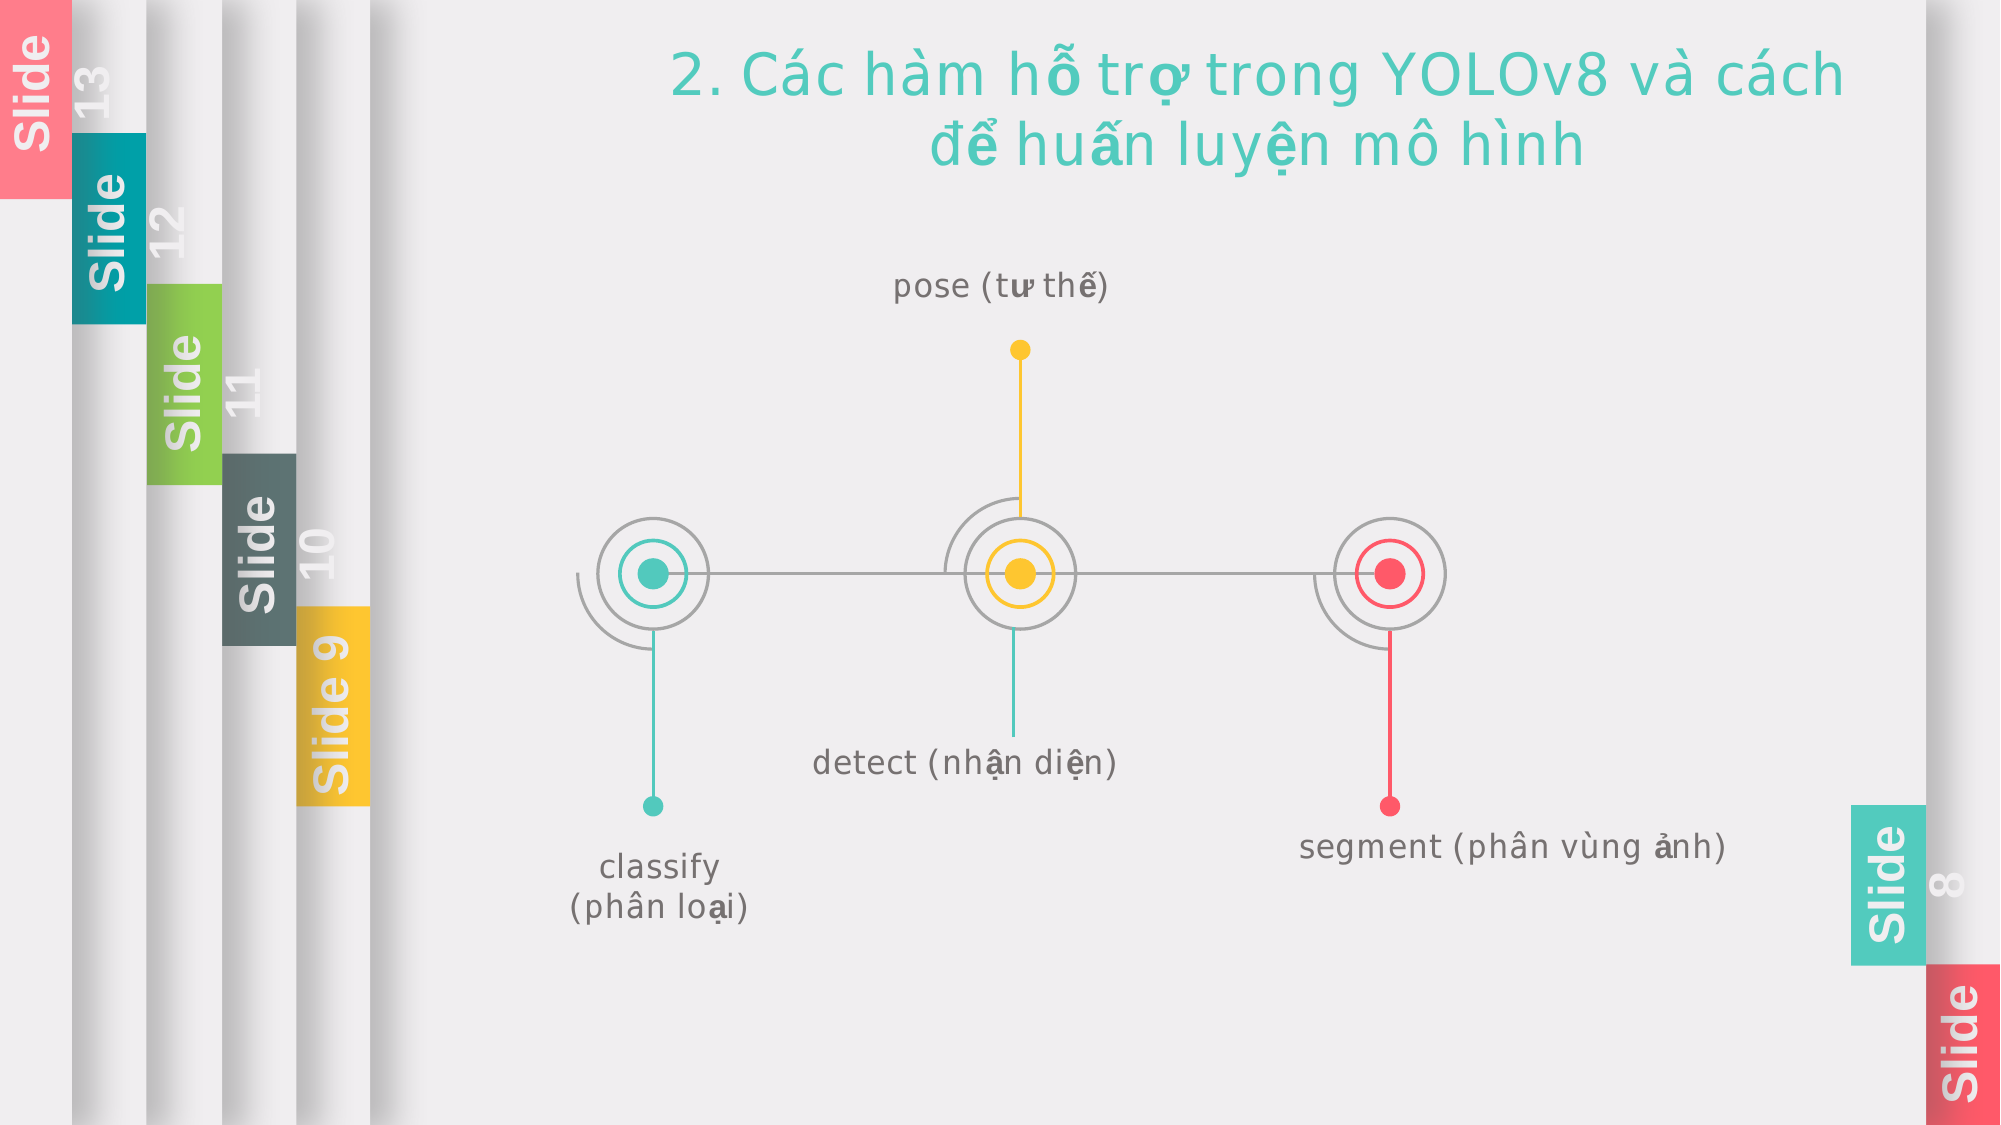

Slide 12

Slide 11

Slide 10

Slide 9

Slide 8

Slide 7

Slide 13
2. Các hàm hỗ trợ trong YOLOv8 và cách để huấn luyện mô hình

 pose (tư thế)

detect (nhận diện)

segment (phân vùng ảnh)
classify (phân loại)